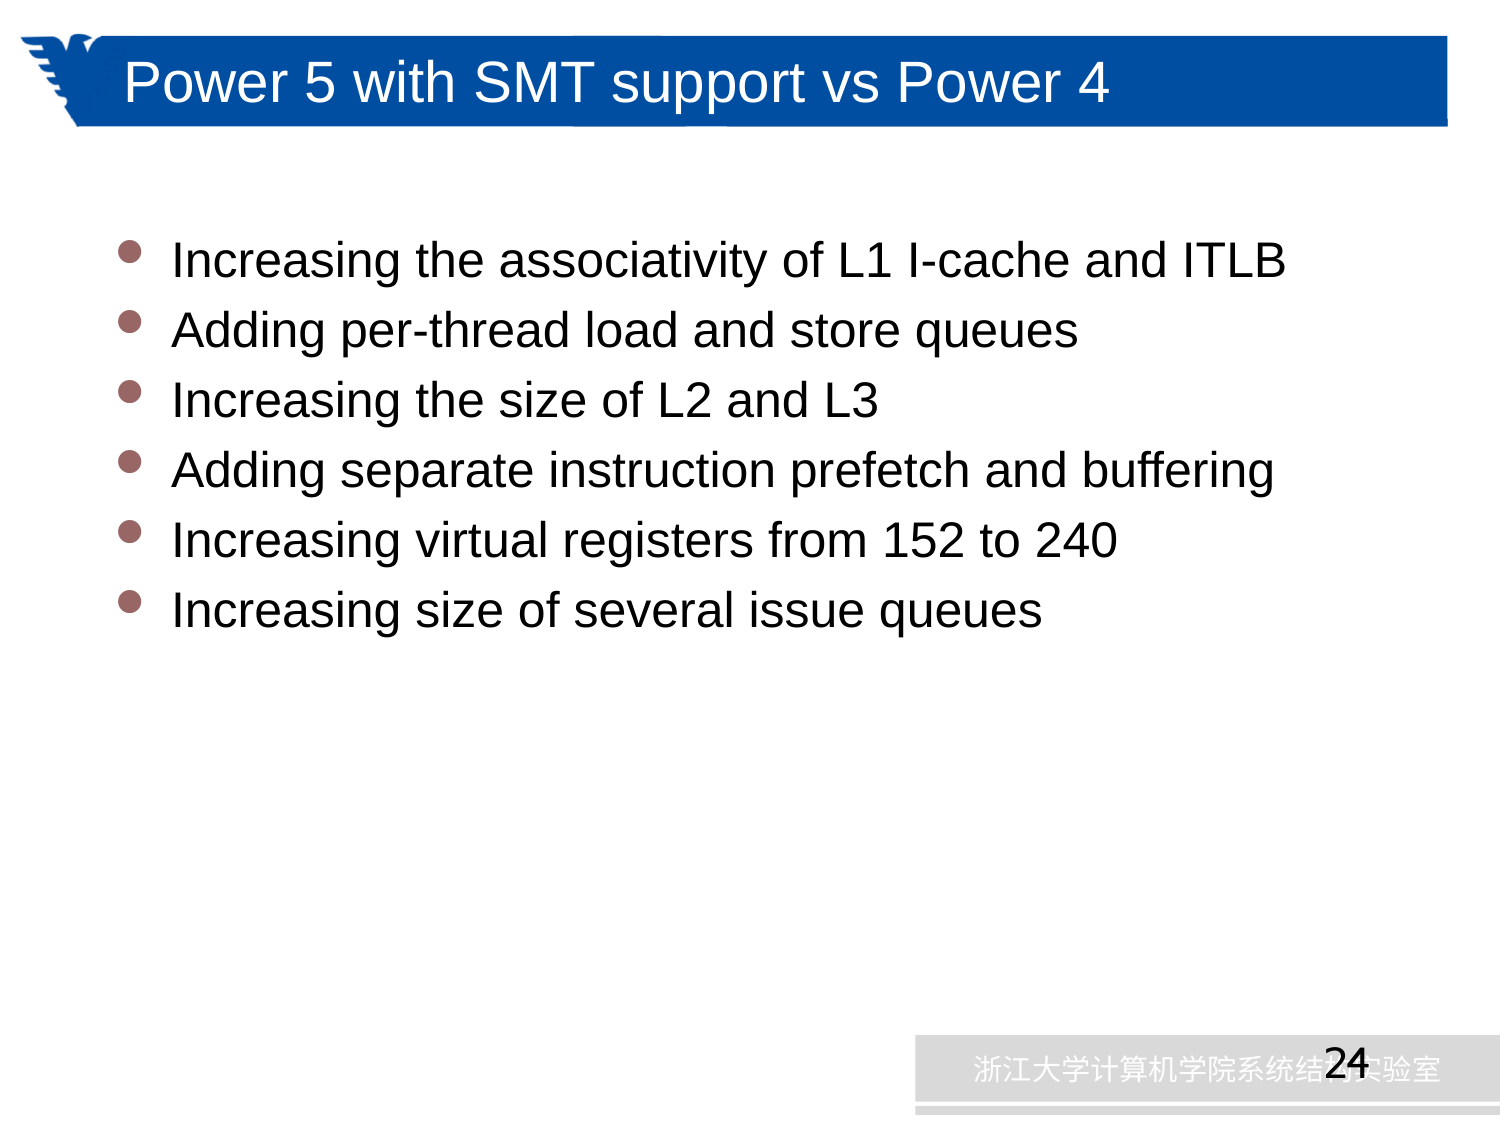

# Power 5 with SMT support vs Power 4
Increasing the associativity of L1 I-cache and ITLB
Adding per-thread load and store queues
Increasing the size of L2 and L3
Adding separate instruction prefetch and buffering
Increasing virtual registers from 152 to 240
Increasing size of several issue queues